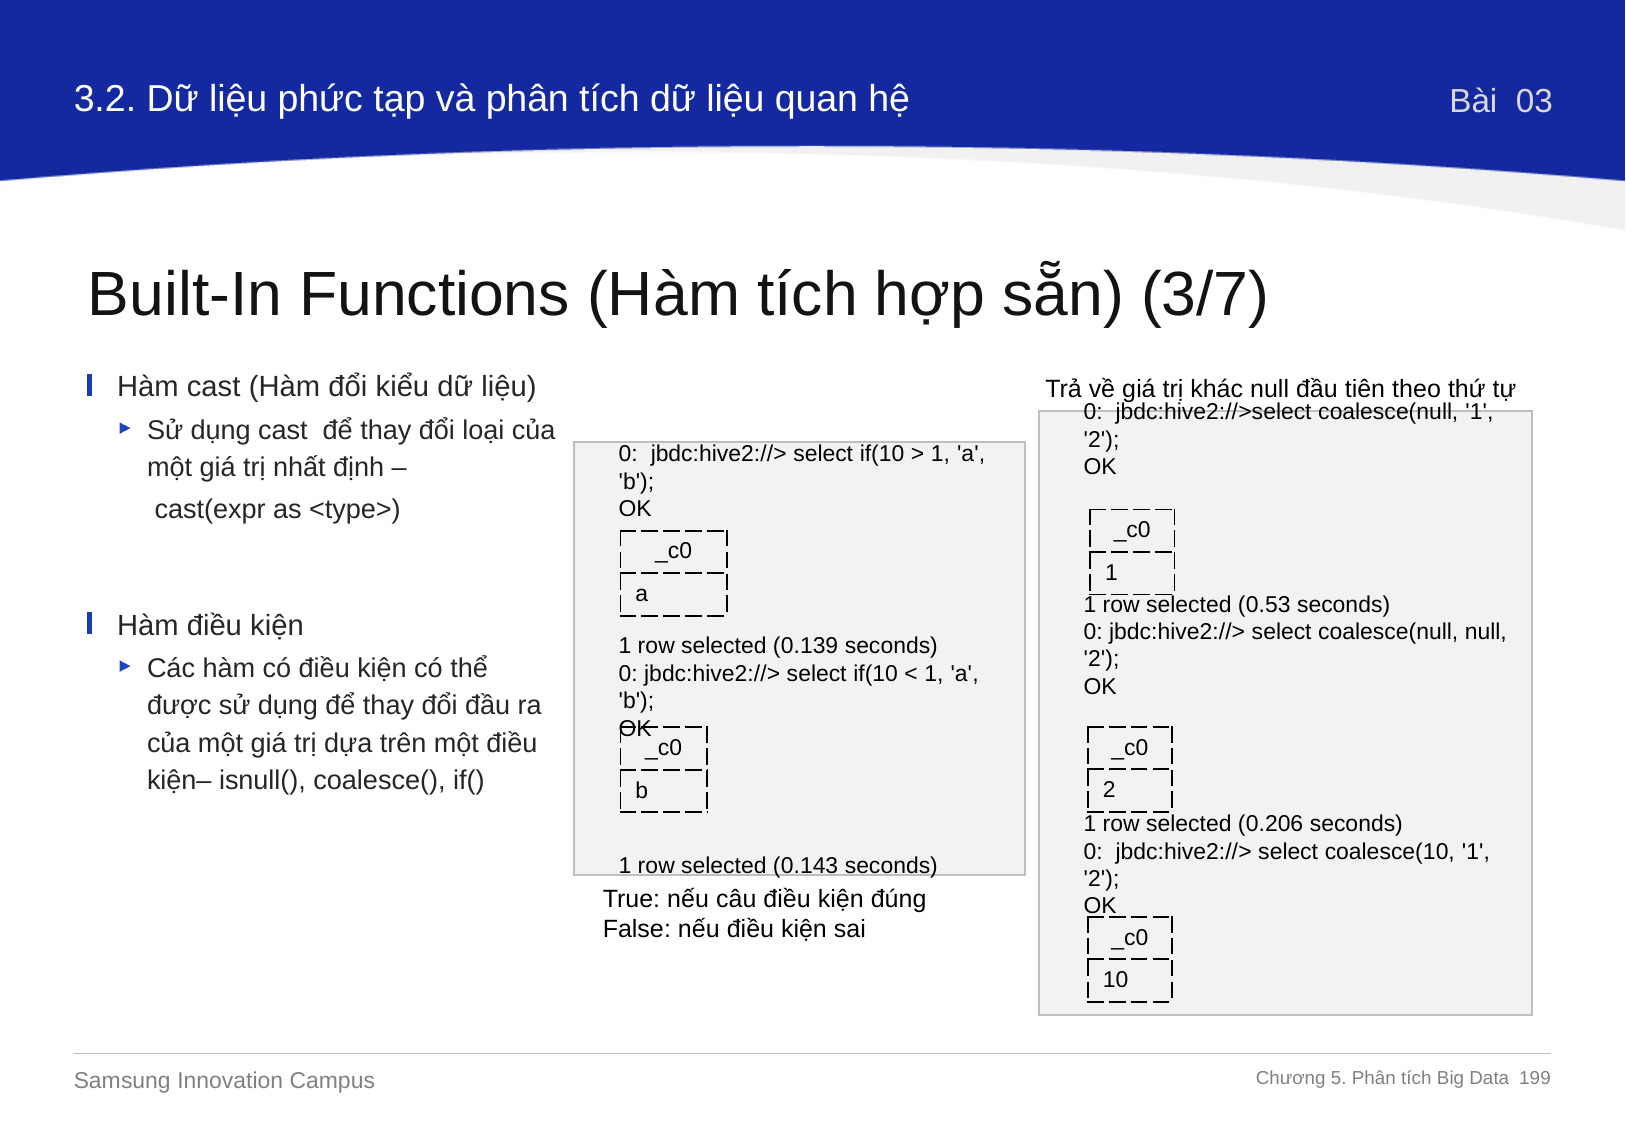

3.2. Dữ liệu phức tạp và phân tích dữ liệu quan hệ
Bài  03
Built-In Functions (Hàm tích hợp sẵn) (3/7)
Hàm cast (Hàm đổi kiểu dữ liệu)
Sử dụng cast  để thay đổi loại của một giá trị nhất định –
     cast(expr as <type>)

Hàm điều kiện
Các hàm có điều kiện có thể được sử dụng để thay đổi đầu ra của một giá trị dựa trên một điều kiện– isnull(), coalesce(), if()

Trả về giá trị khác null đầu tiên theo thứ tự

0:  jbdc:hive2://>select coalesce(null, '1', '2');
OK

1 row selected (0.53 seconds)
0: jbdc:hive2://> select coalesce(null, null, '2');
OK

1 row selected (0.206 seconds)
0:  jbdc:hive2://> select coalesce(10, '1', '2');
OK

0:  jbdc:hive2://> select if(10 > 1, 'a', 'b');
OK

1 row selected (0.139 seconds)
0: jbdc:hive2://> select if(10 < 1, 'a', 'b');
OK

1 row selected (0.143 seconds)
| \_c0 |
| --- |
| 1 |
| \_c0 |
| --- |
| a |
| \_c0 |
| --- |
| 2 |
| \_c0 |
| --- |
| b |
True: nếu câu điều kiện đúng
False: nếu điều kiện sai
| \_c0 |
| --- |
| 10 |